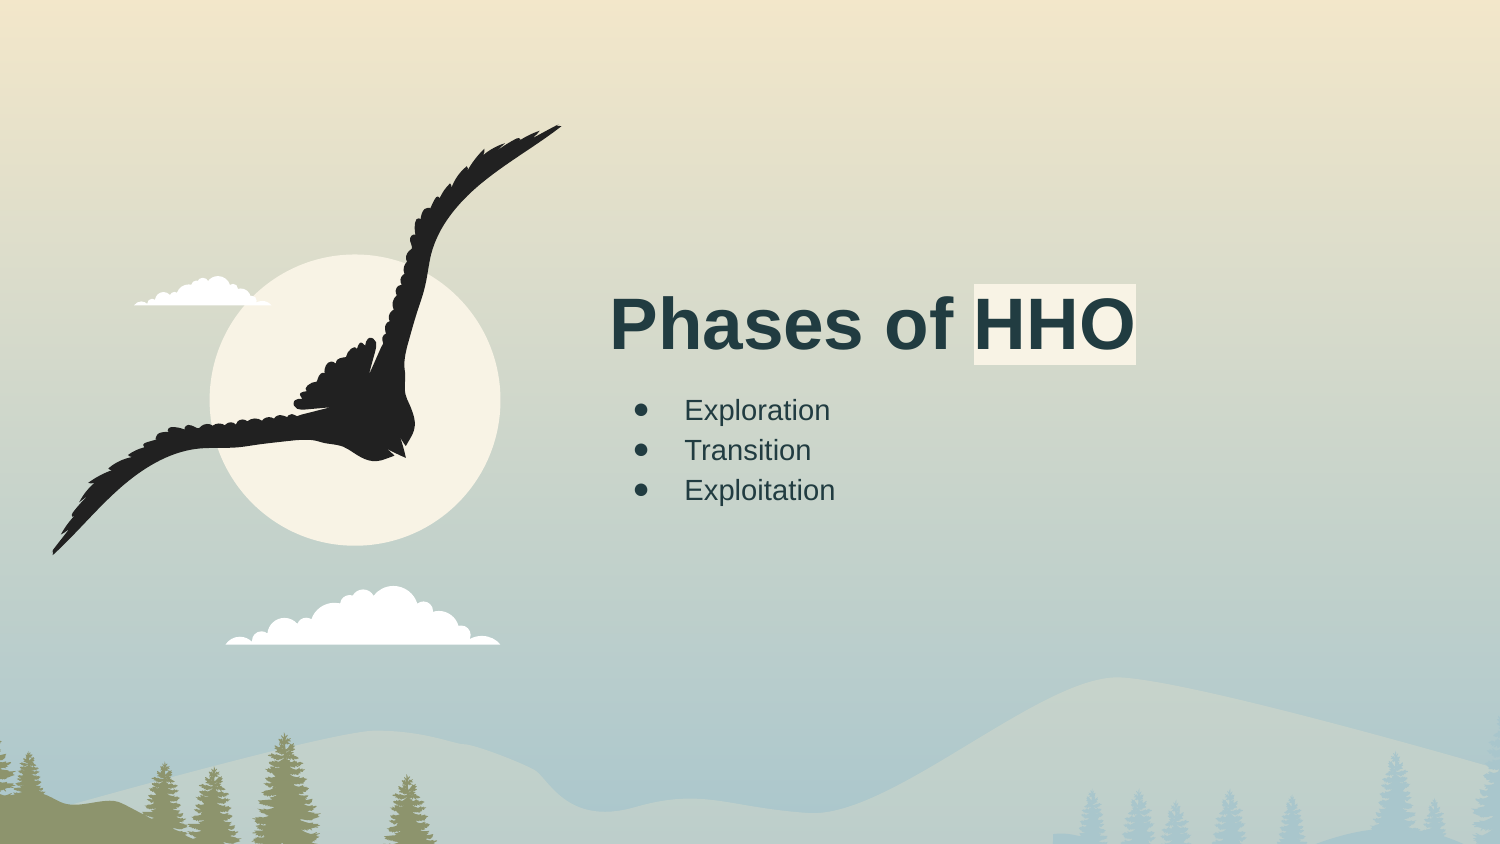

# Phases of HHO

Exploration
Transition
Exploitation